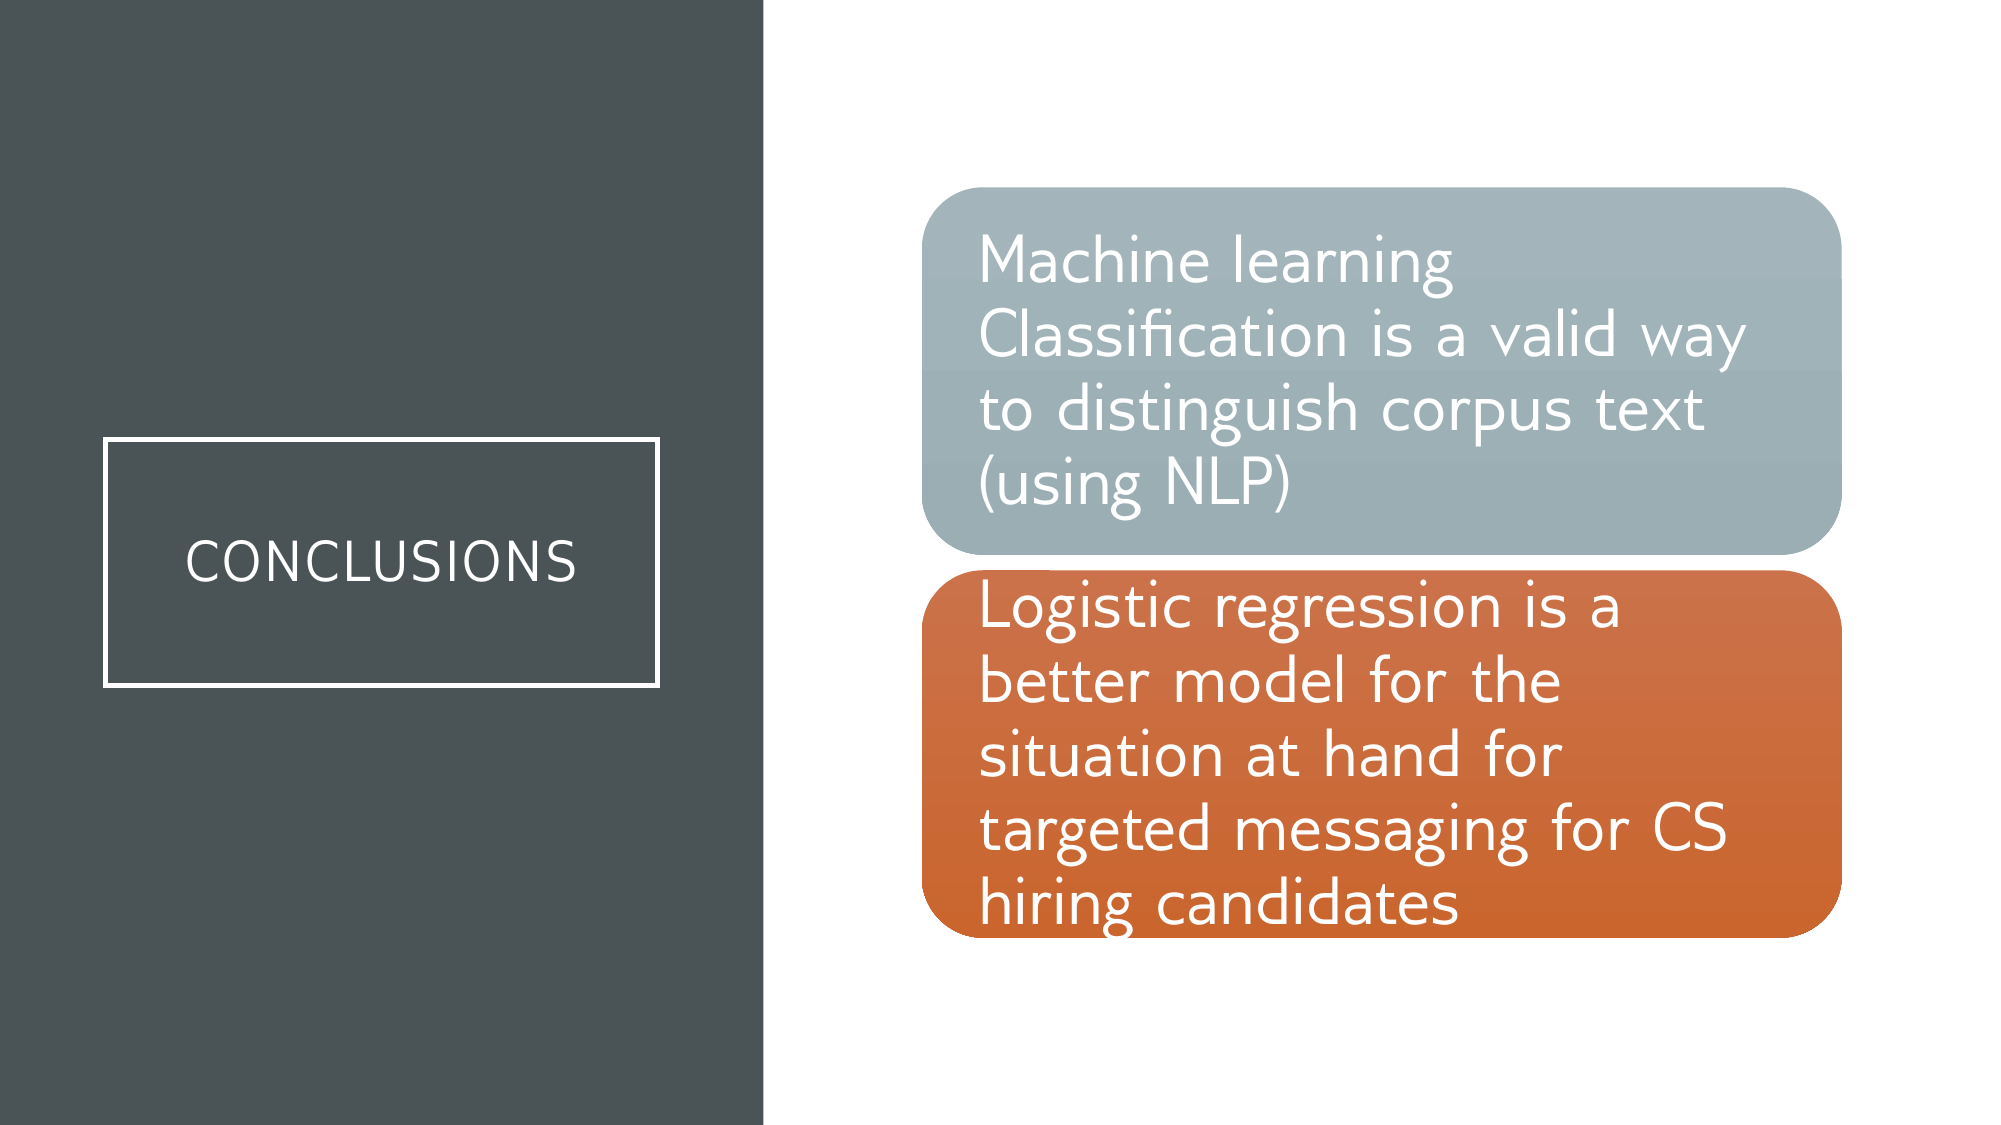

Machine learning Classification is a valid way to distinguish corpus text (using NLP)
Logistic regression is a better model for the situation at hand for targeted messaging for CS hiring candidates
# conclusions